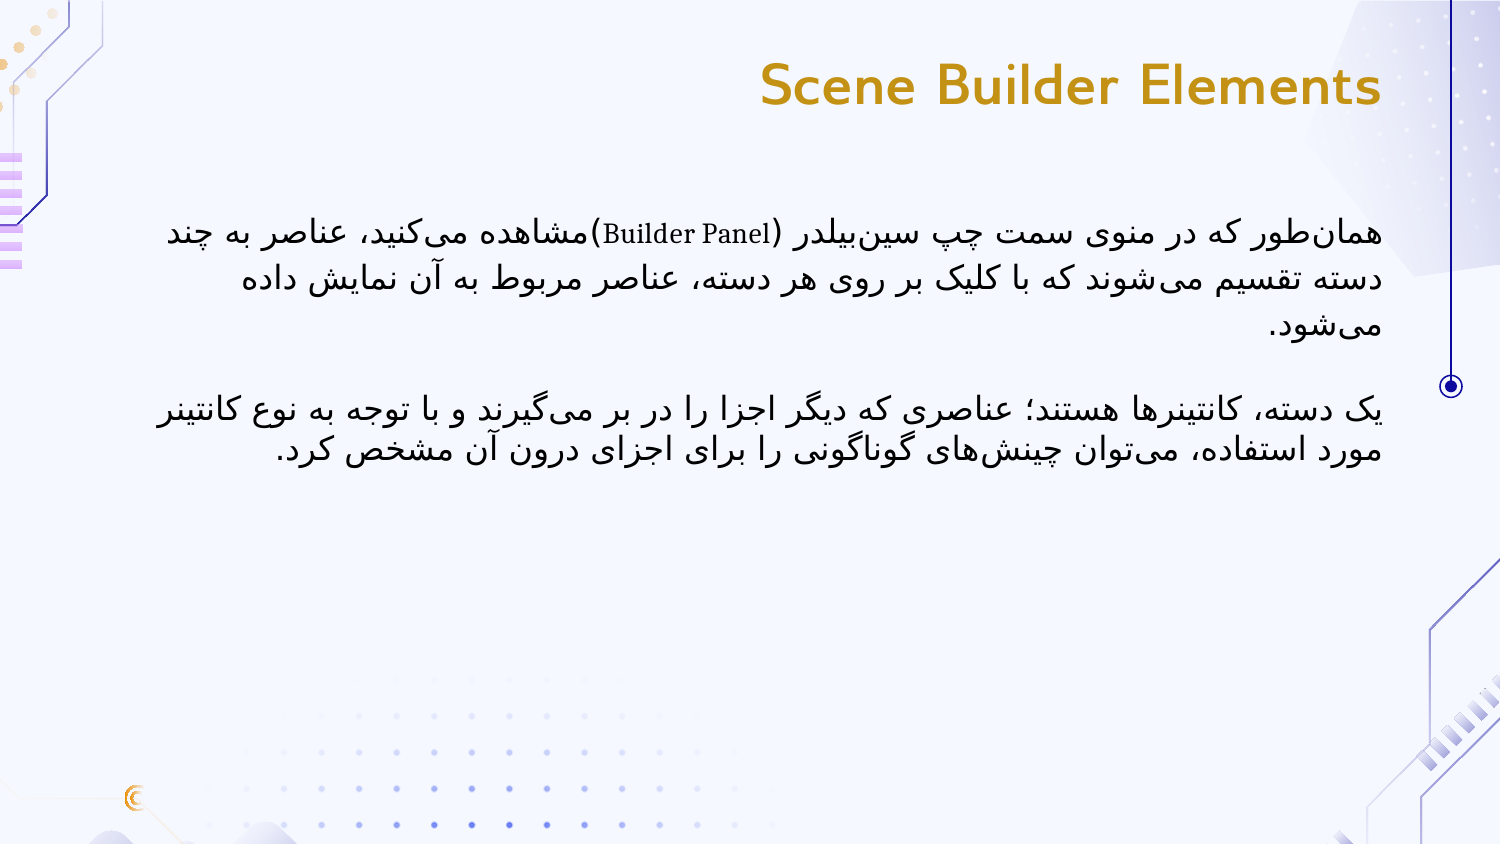

Scene Builder Elements
همان‌طور که در منوی سمت چپ سین‌بیلدر (Builder Panel)مشاهده می‌کنید، عناصر به چند دسته تقسیم می‌شوند که با کلیک بر روی هر دسته، عناصر مربوط به آن نمایش داده می‌شود.

یک دسته، کانتینرها هستند؛ عناصری که دیگر اجزا را در بر می‌گیرند و با توجه به نوع کانتینر مورد استفاده، می‌توان چینش‌های گوناگونی را برای اجزای درون آن مشخص کرد.